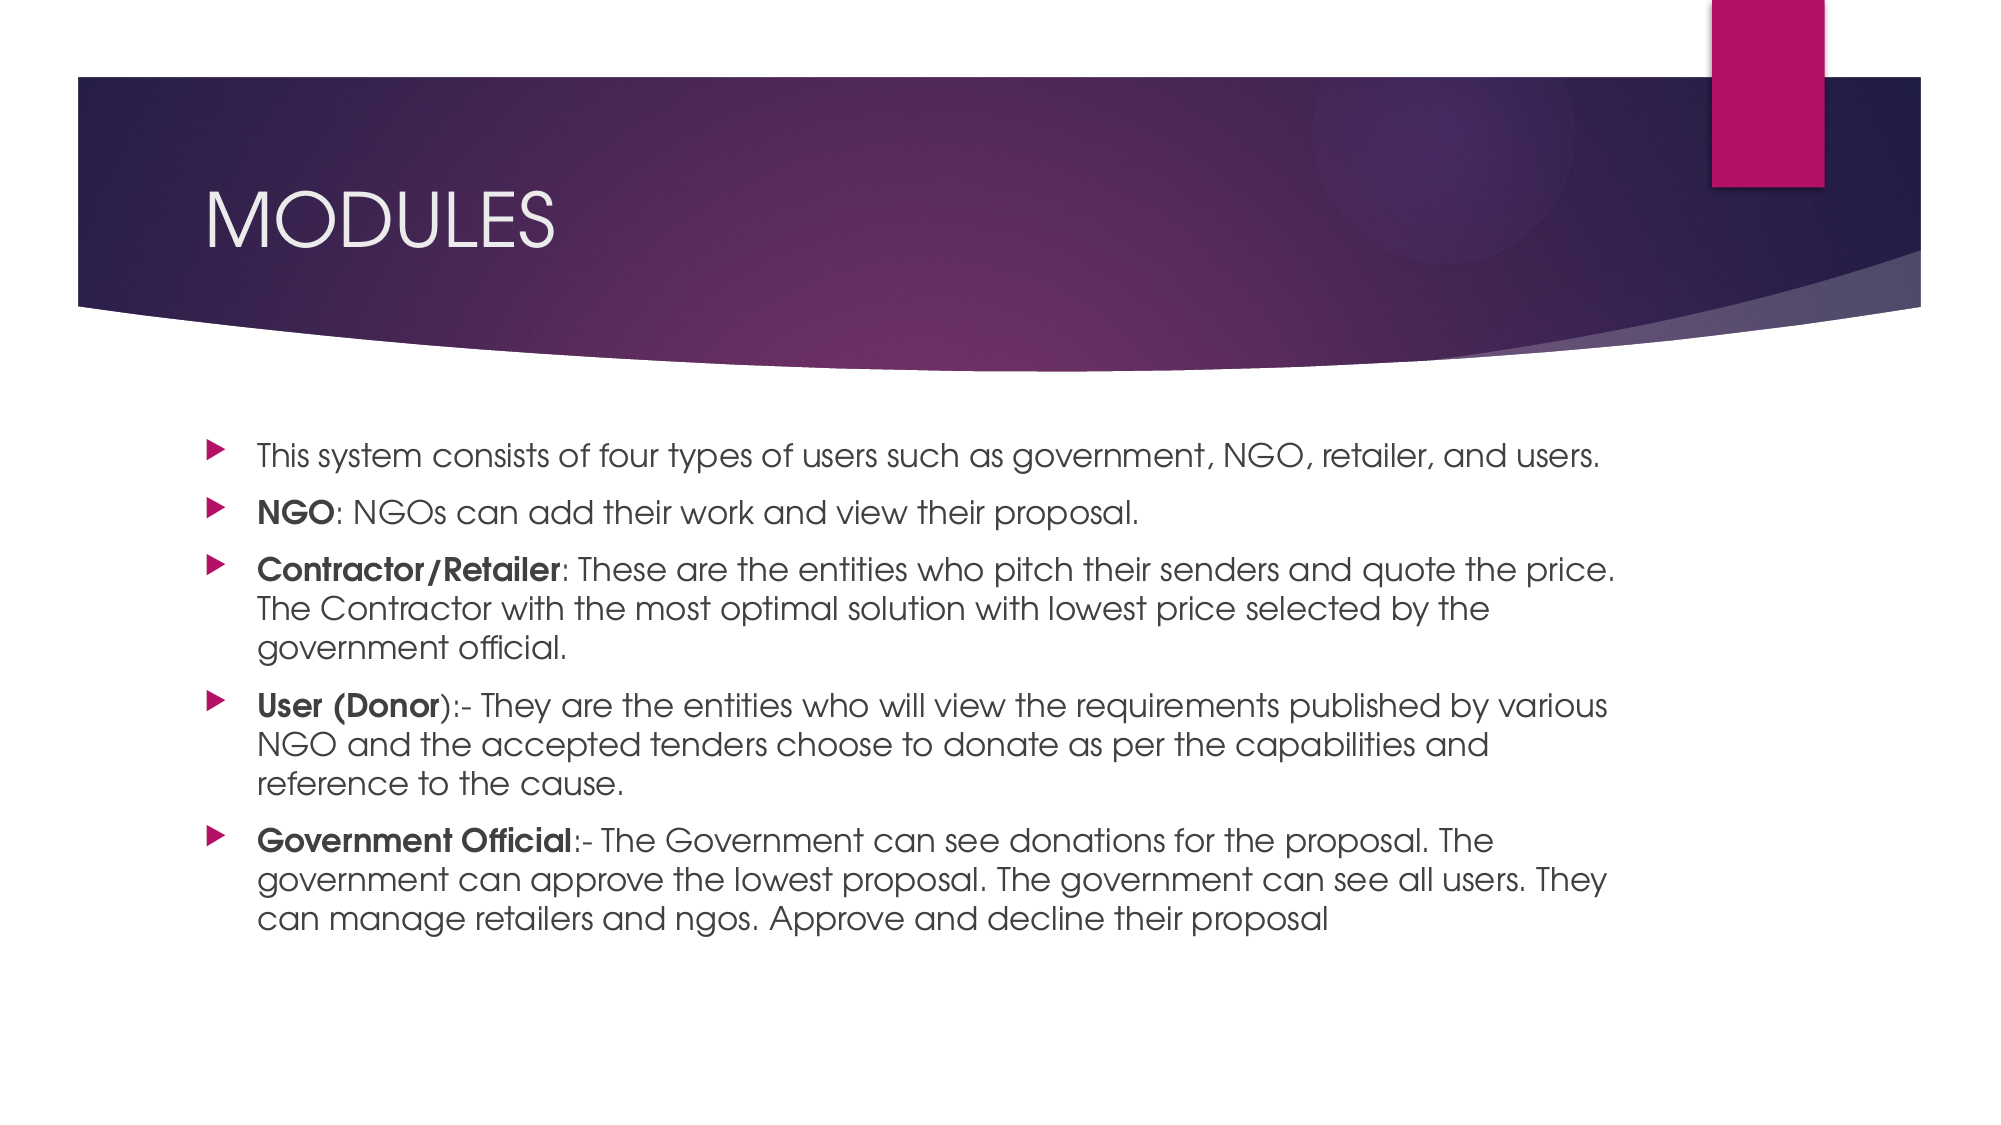

# MODULES
This system consists of four types of users such as government, NGO, retailer, and users.
NGO: NGOs can add their work and view their proposal.
Contractor/Retailer: These are the entities who pitch their senders and quote the price. The Contractor with the most optimal solution with lowest price selected by the government official.
User (Donor):- They are the entities who will view the requirements published by various NGO and the accepted tenders choose to donate as per the capabilities and reference to the cause.
Government Official:- The Government can see donations for the proposal. The government can approve the lowest proposal. The government can see all users. They can manage retailers and ngos. Approve and decline their proposal